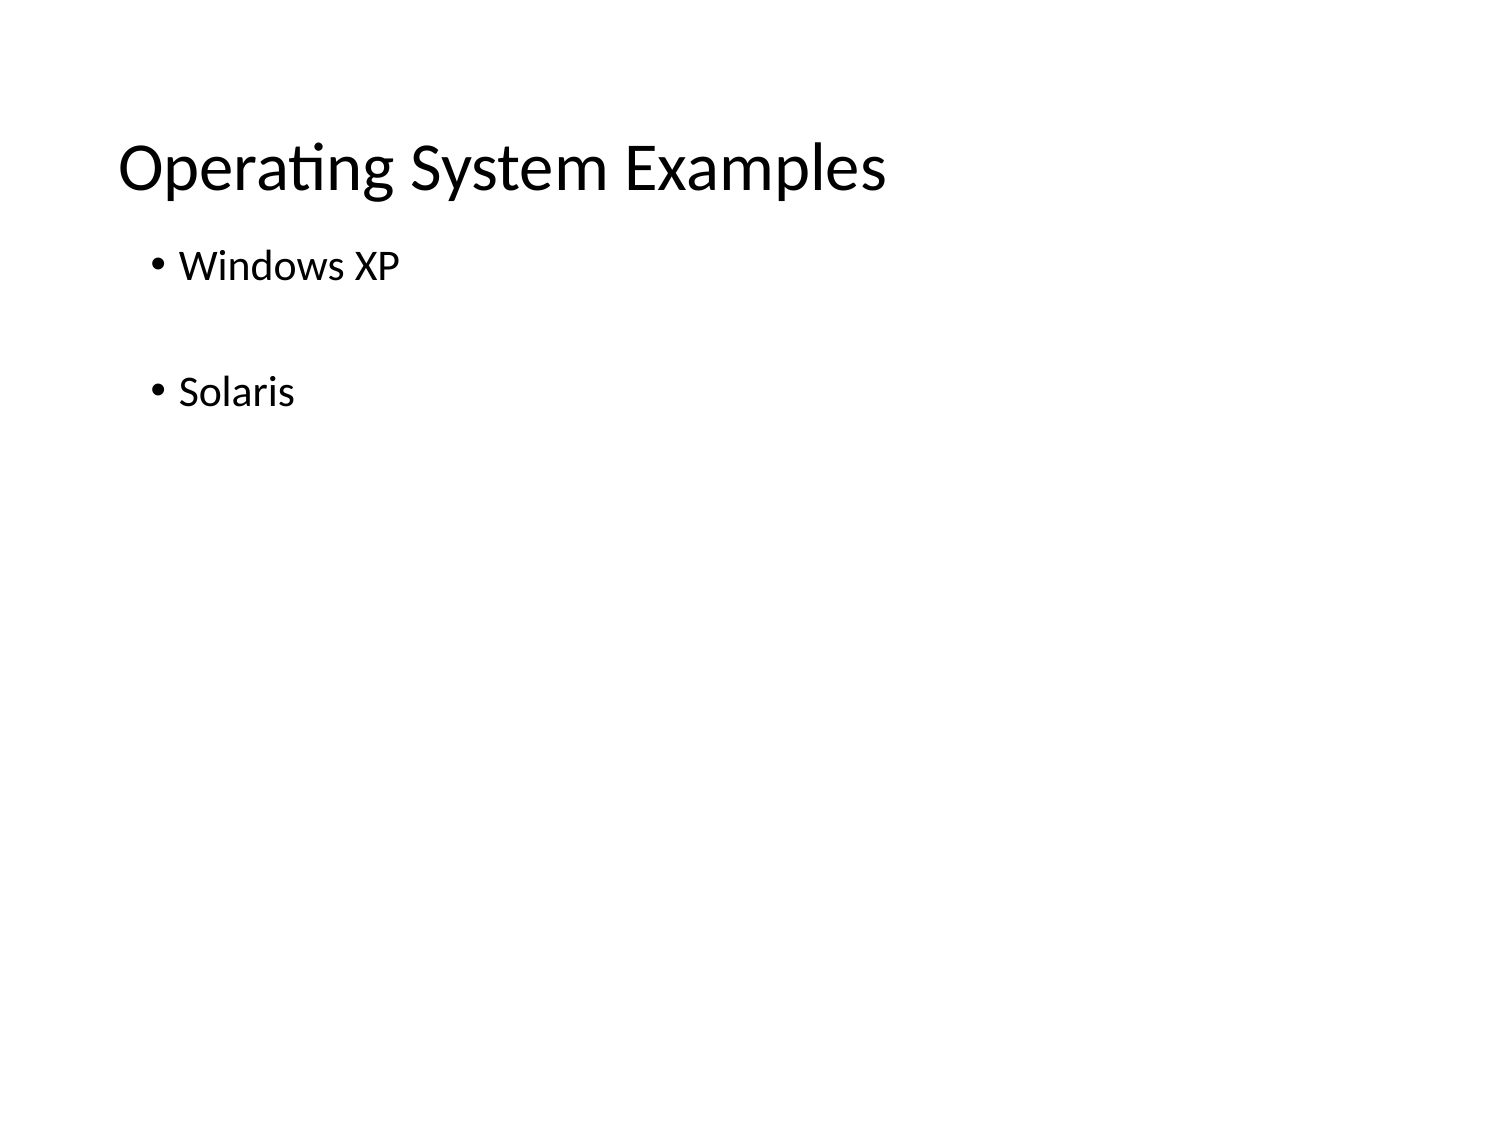

# Operating System Examples
Windows XP

Solaris